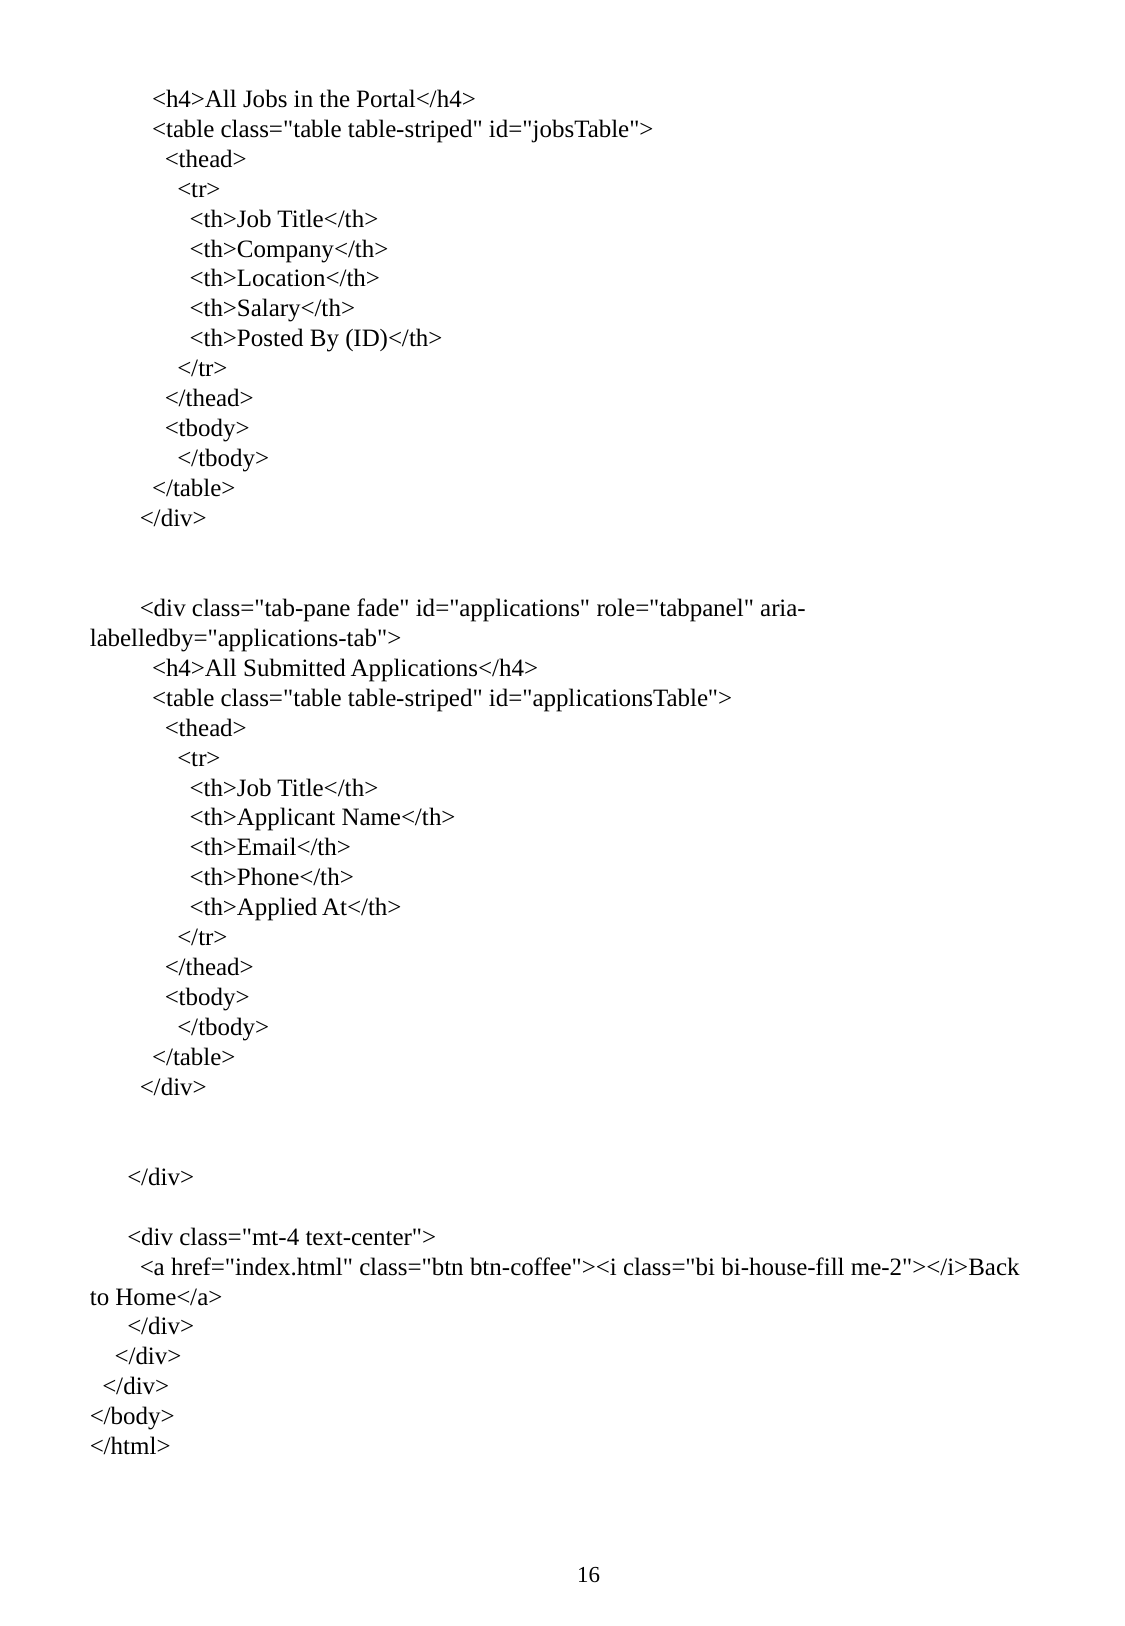

<h4>All Jobs in the Portal</h4>
          <table class="table table-striped" id="jobsTable">
            <thead>
              <tr>
                <th>Job Title</th>
                <th>Company</th>
                <th>Location</th>
                <th>Salary</th>
                <th>Posted By (ID)</th>
              </tr>
            </thead>
            <tbody>
              </tbody>
          </table>
        </div>

        <div class="tab-pane fade" id="applications" role="tabpanel" aria-labelledby="applications-tab">
          <h4>All Submitted Applications</h4>
          <table class="table table-striped" id="applicationsTable">
            <thead>
              <tr>
                <th>Job Title</th>
                <th>Applicant Name</th>
                <th>Email</th>
                <th>Phone</th>
                <th>Applied At</th>
              </tr>
            </thead>
            <tbody>
              </tbody>
          </table>
        </div>

      </div>

      <div class="mt-4 text-center">
        <a href="index.html" class="btn btn-coffee"><i class="bi bi-house-fill me-2"></i>Back to Home</a>
      </div>
    </div>
  </div>
</body>
</html>
16